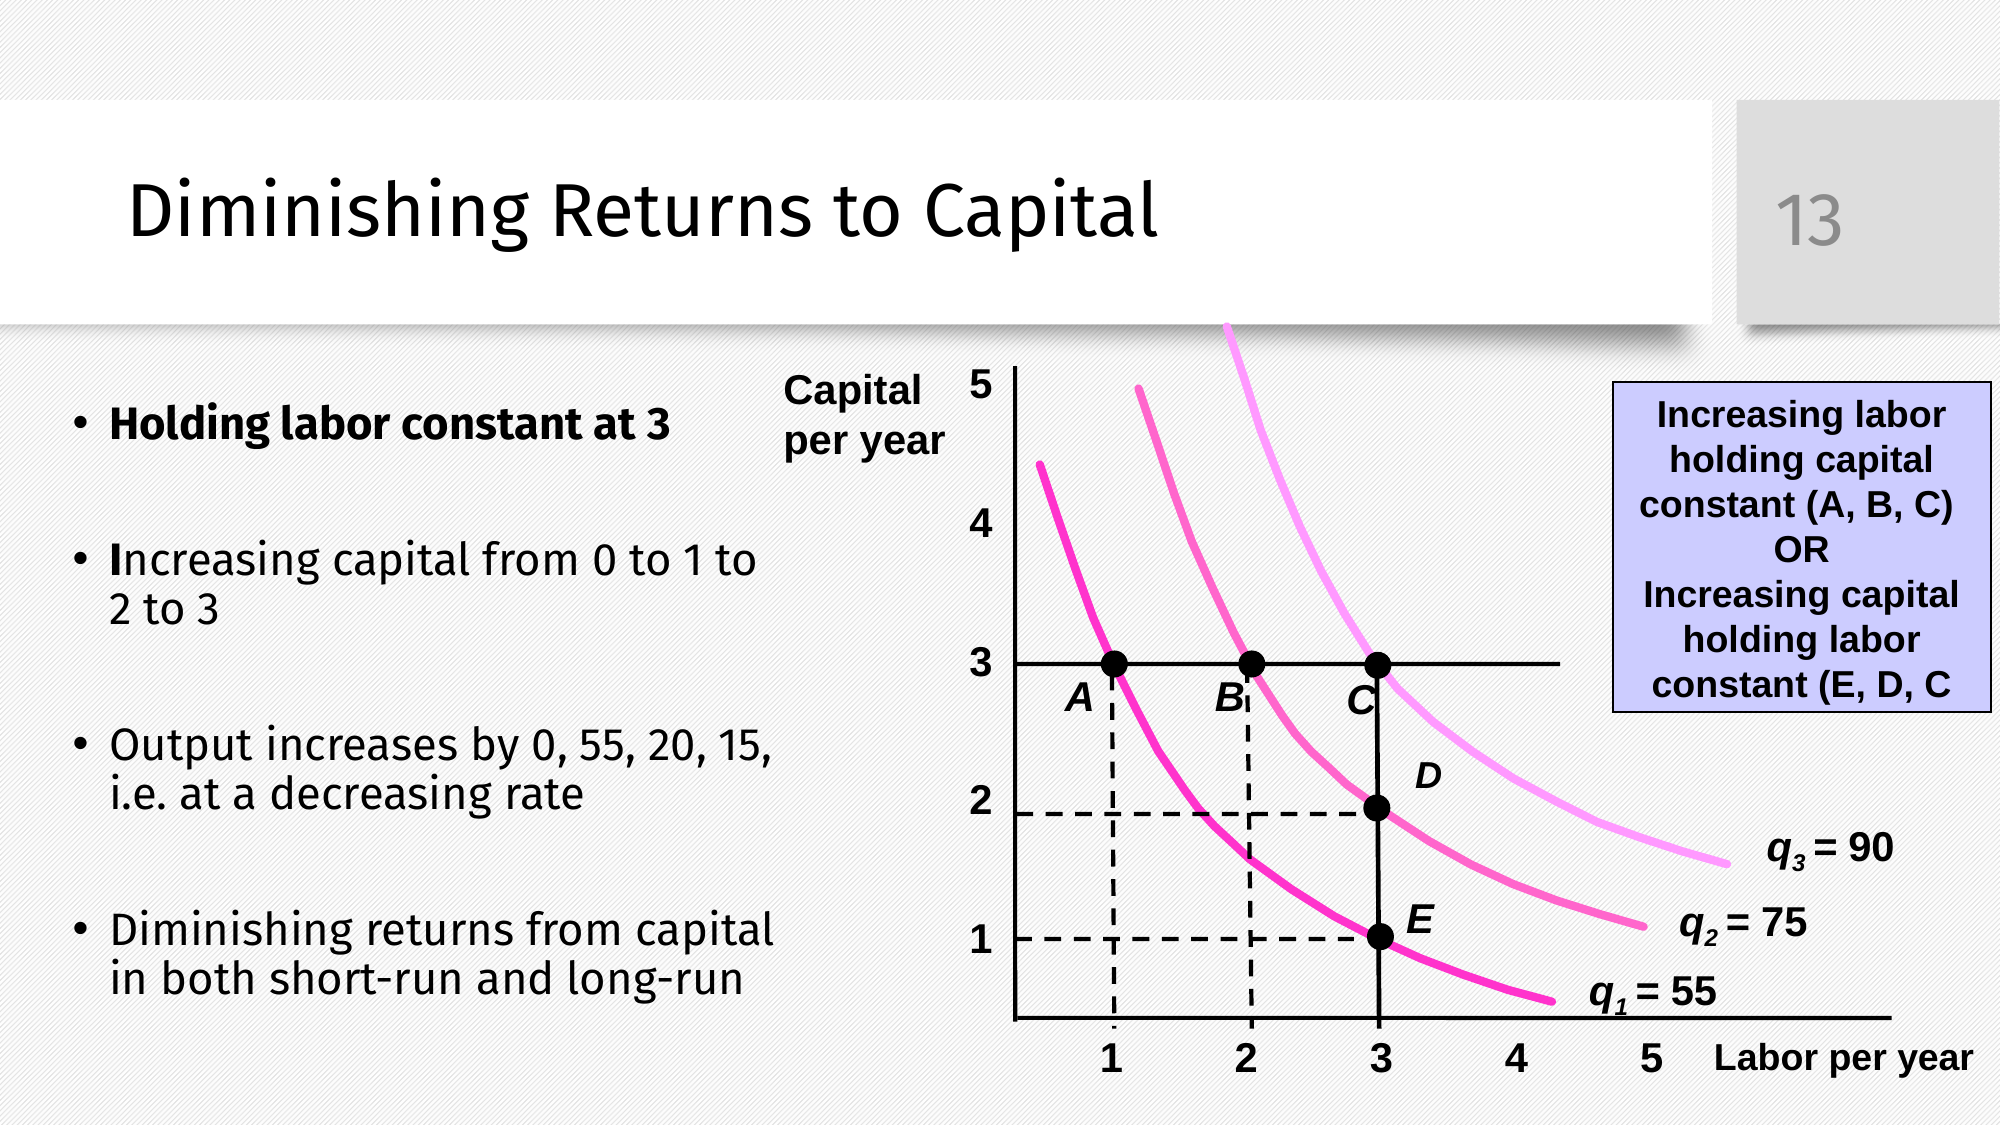

# Diminishing Returns to Capital
13

q3 = 90
5
Capital
per year

4
3
2
1
Increasing labor holding capital constant (A, B, C)
OR
Increasing capital holding labor constant (E, D, C

q2 = 75
Holding labor constant at 3

Increasing capital from 0 to 1 to 2 to 3

Output increases by 0, 55, 20, 15, i.e. at a decreasing rate

Diminishing returns from capital in both short-run and long-run

q1 = 55

A
B

C

D

E

1
2
3
4
5
Labor per year